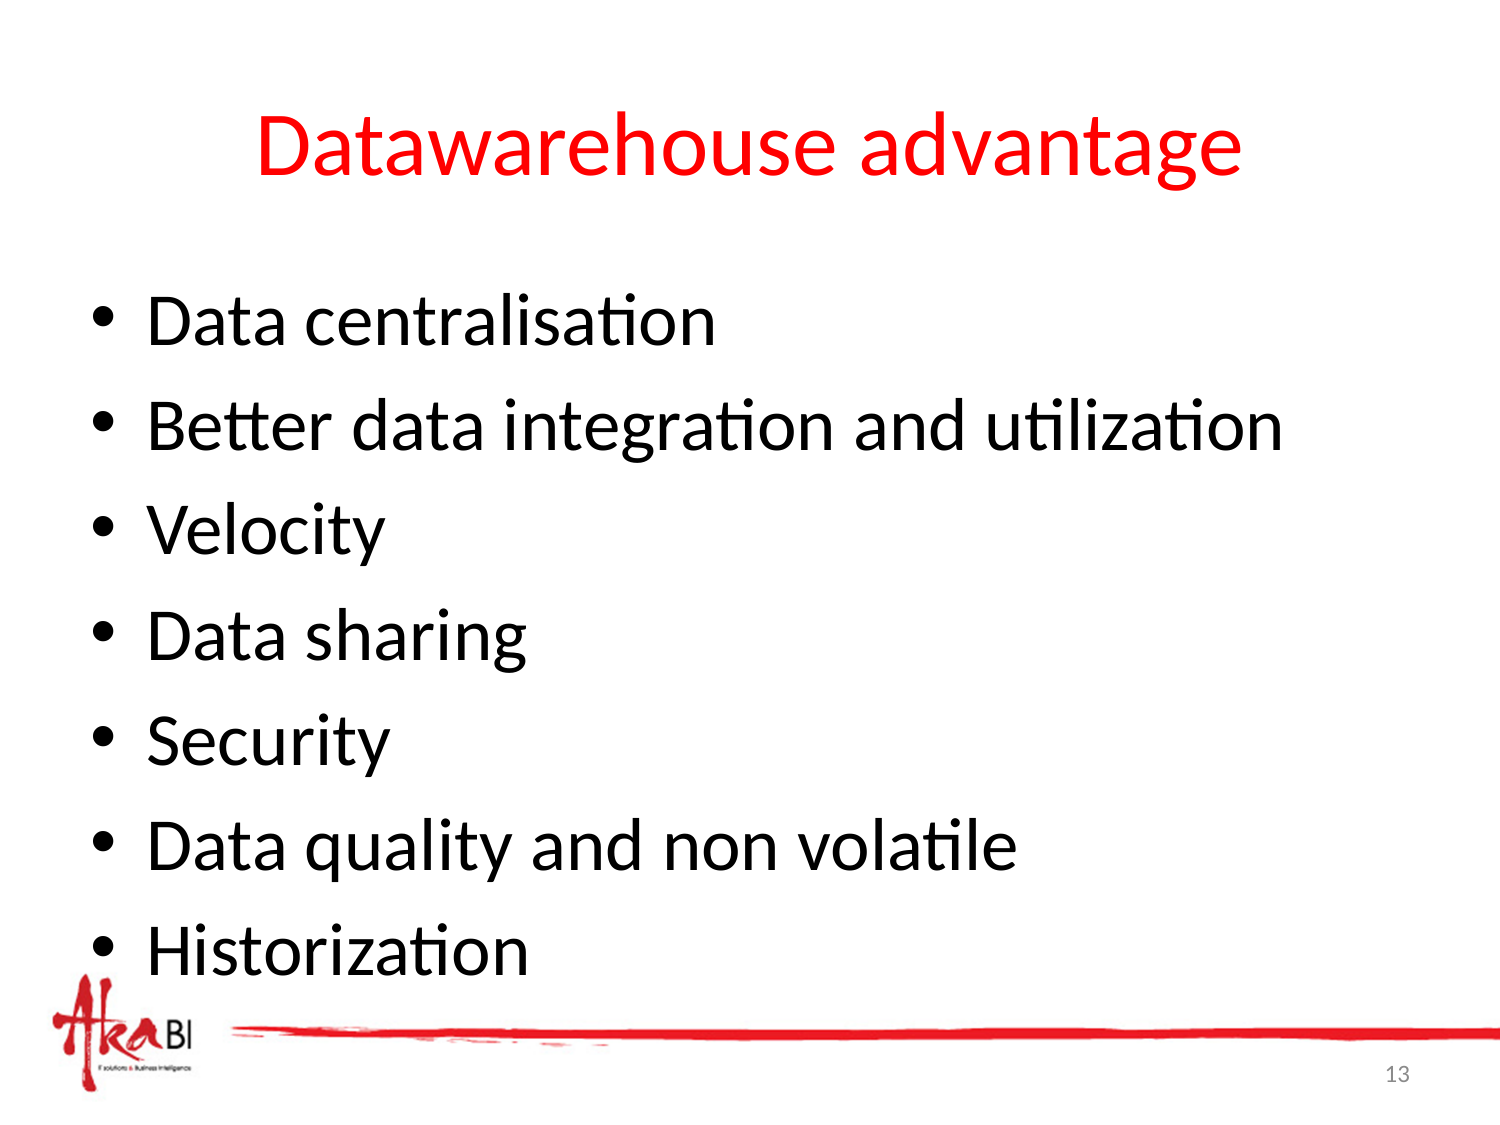

# Datawarehouse advantage
Data centralisation
Better data integration and utilization
Velocity
Data sharing
Security
Data quality and non volatile
Historization

13